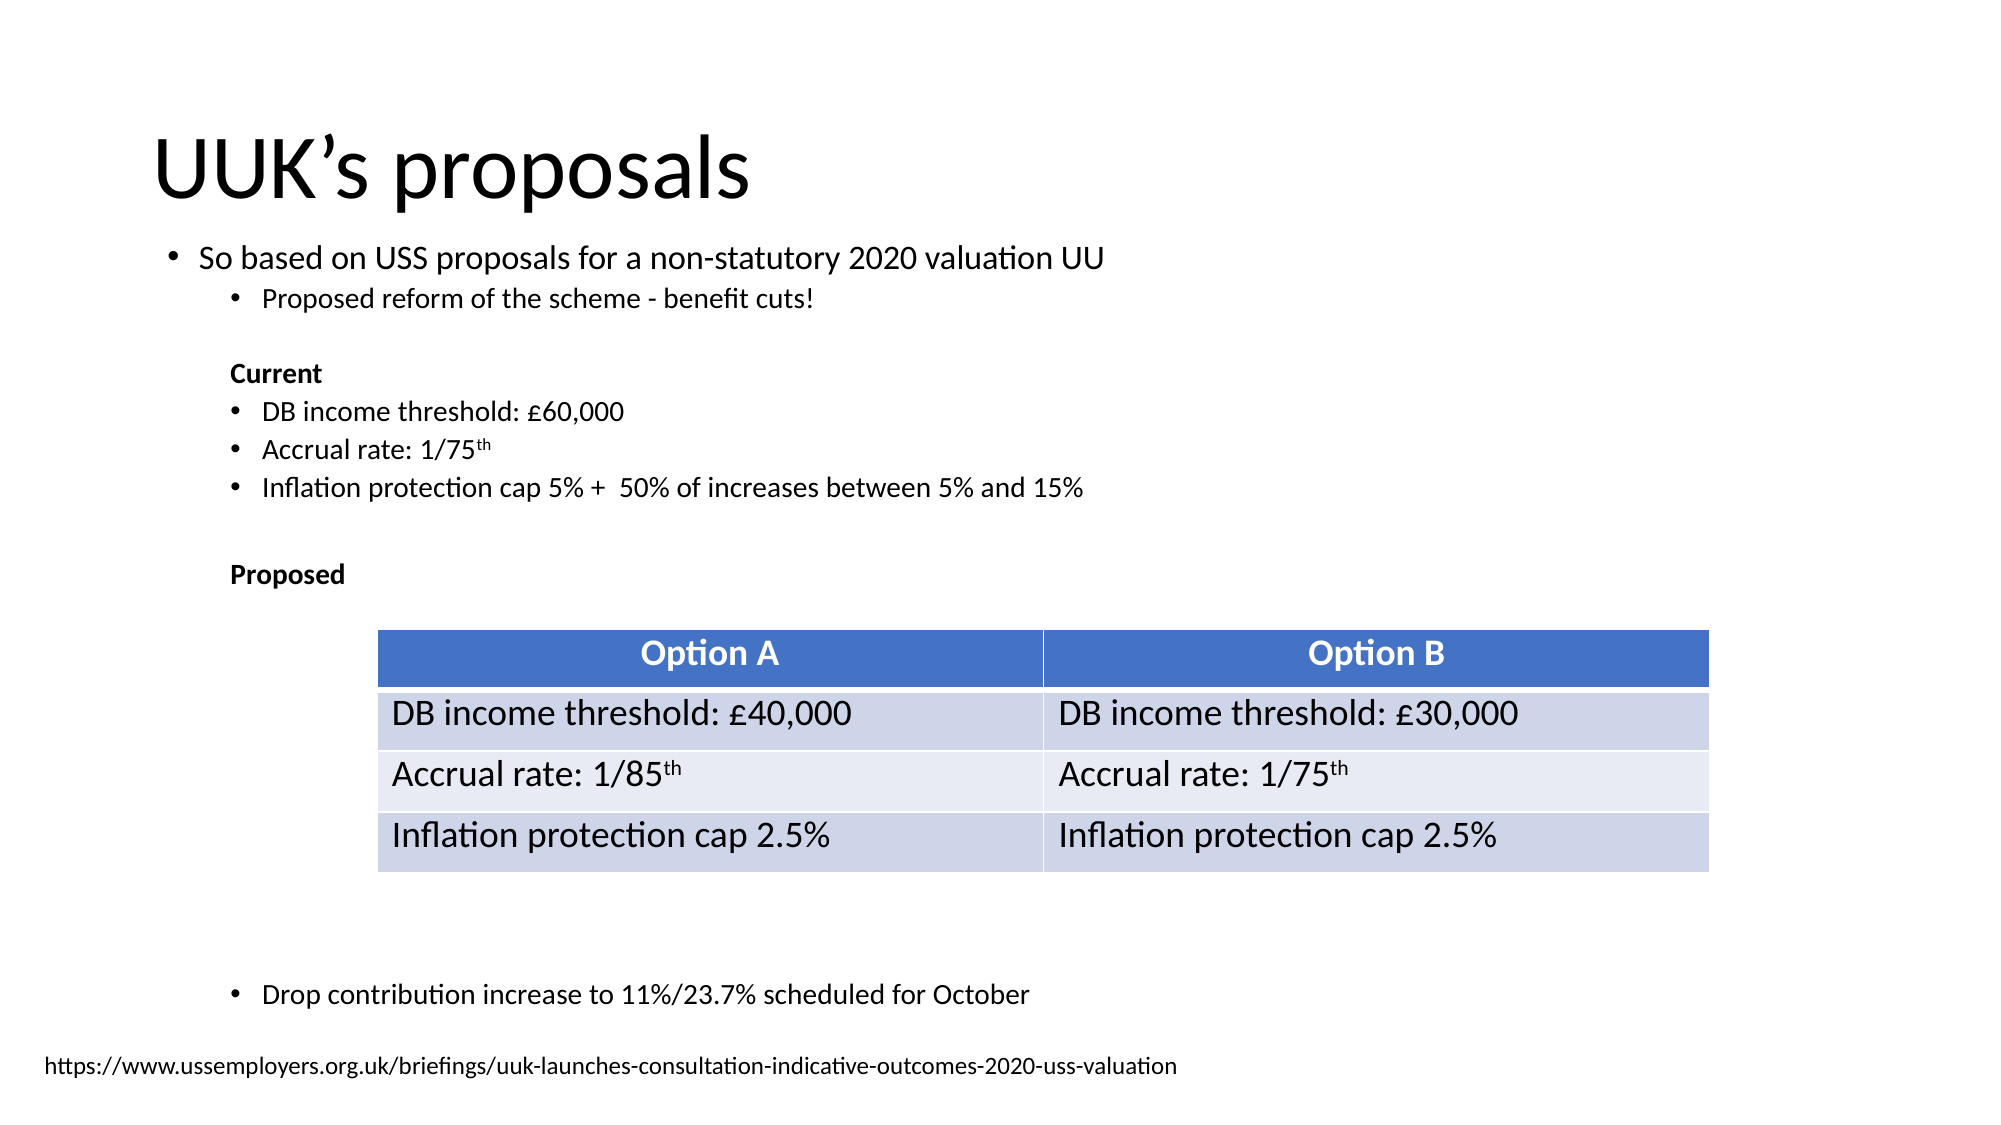

# UUK’s proposals
So based on USS proposals for a non-statutory 2020 valuation UU
Proposed reform of the scheme - benefit cuts!

Current
DB income threshold: £60,000
Accrual rate: 1/75th
Inflation protection cap 5% +  50% of increases between 5% and 15%

Proposed

Drop contribution increase to 11%/23.7% scheduled for October

| Option A | Option B |
| --- | --- |
| DB income threshold: £40,000 | DB income threshold: £30,000 |
| Accrual rate: 1/85th | Accrual rate: 1/75th |
| Inflation protection cap 2.5% | Inflation protection cap 2.5% |
https://www.ussemployers.org.uk/briefings/uuk-launches-consultation-indicative-outcomes-2020-uss-valuation